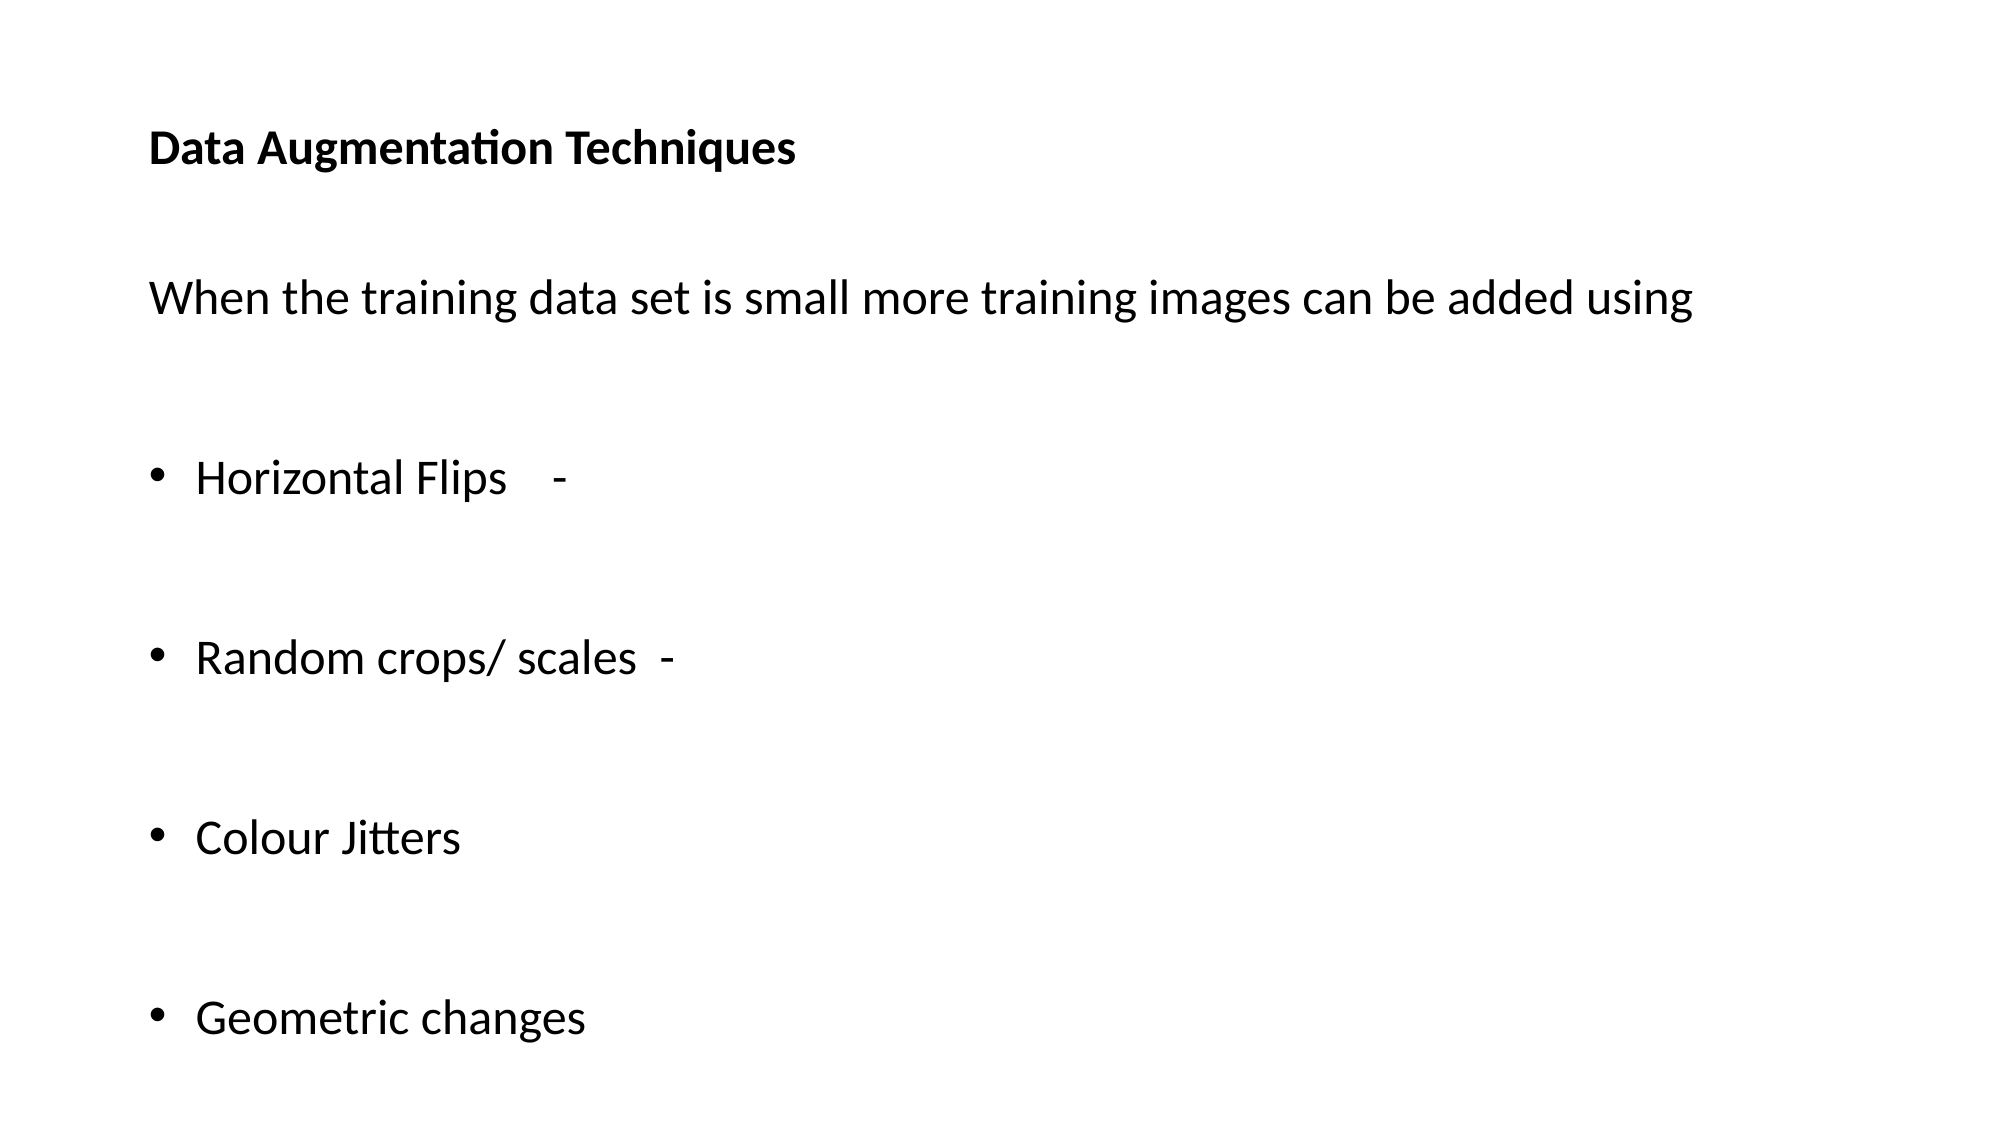

Data Augmentation Techniques

When the training data set is small more training images can be added using

Horizontal Flips    -

Random crops/ scales  -

Colour Jitters

Geometric changes